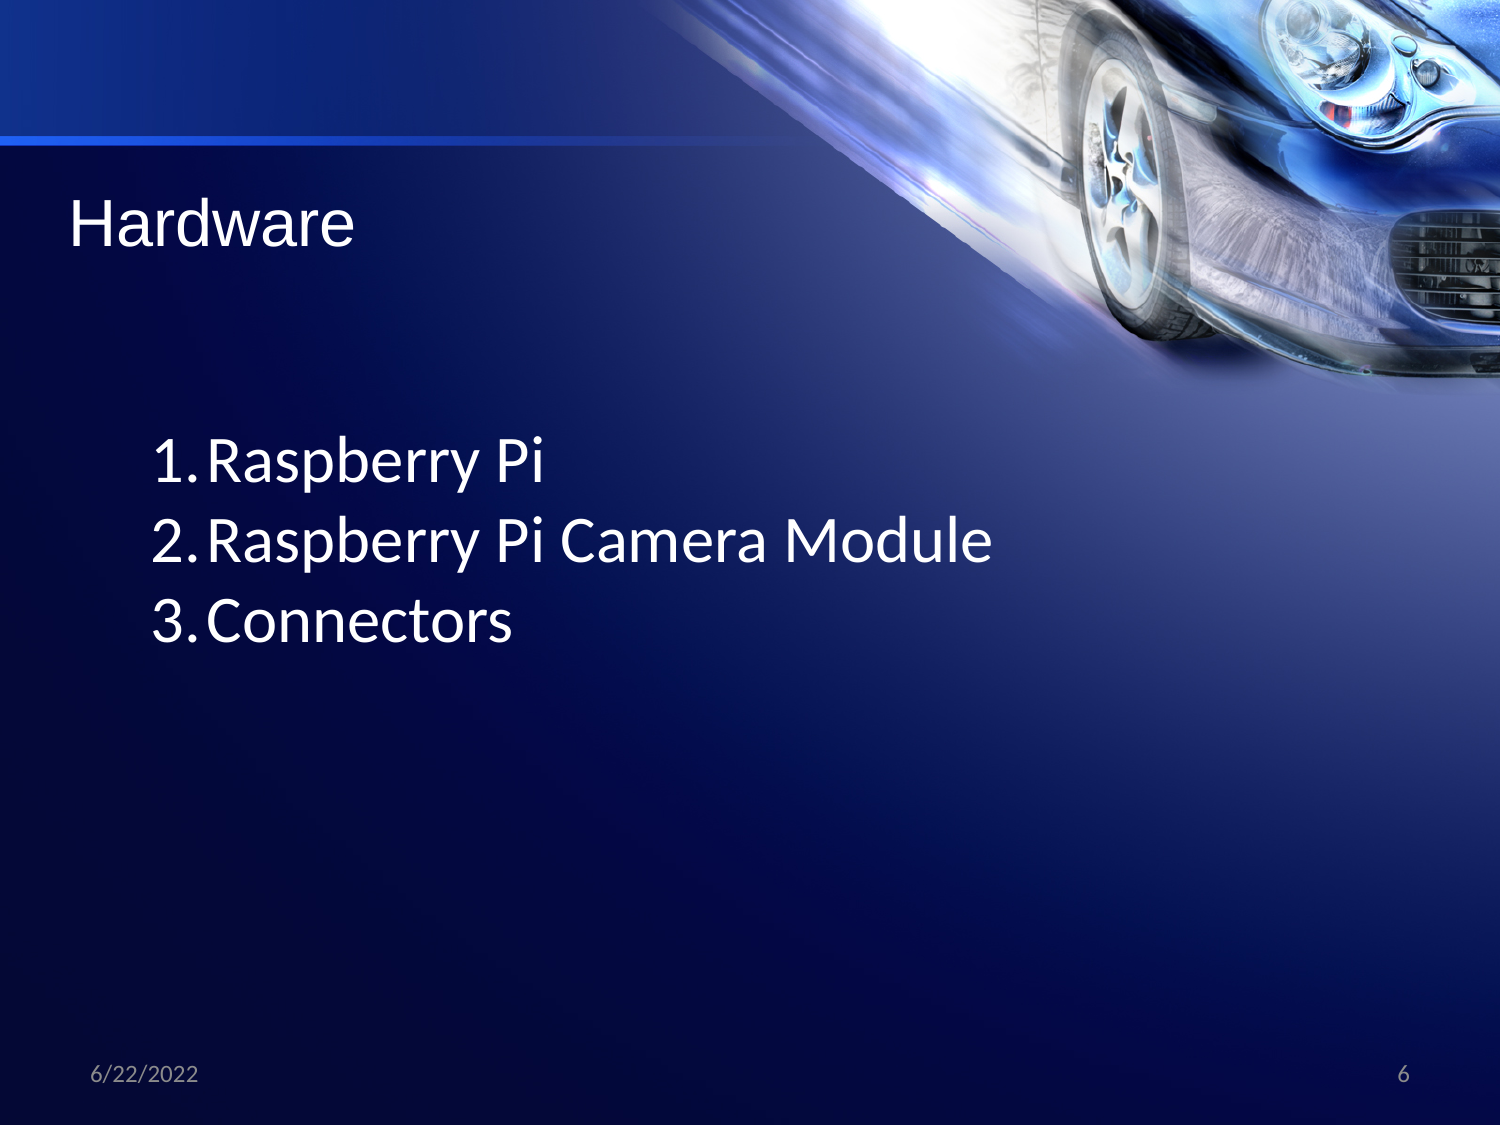

# Hardware
Raspberry Pi
Raspberry Pi Camera Module
Connectors

6/22/2022
6